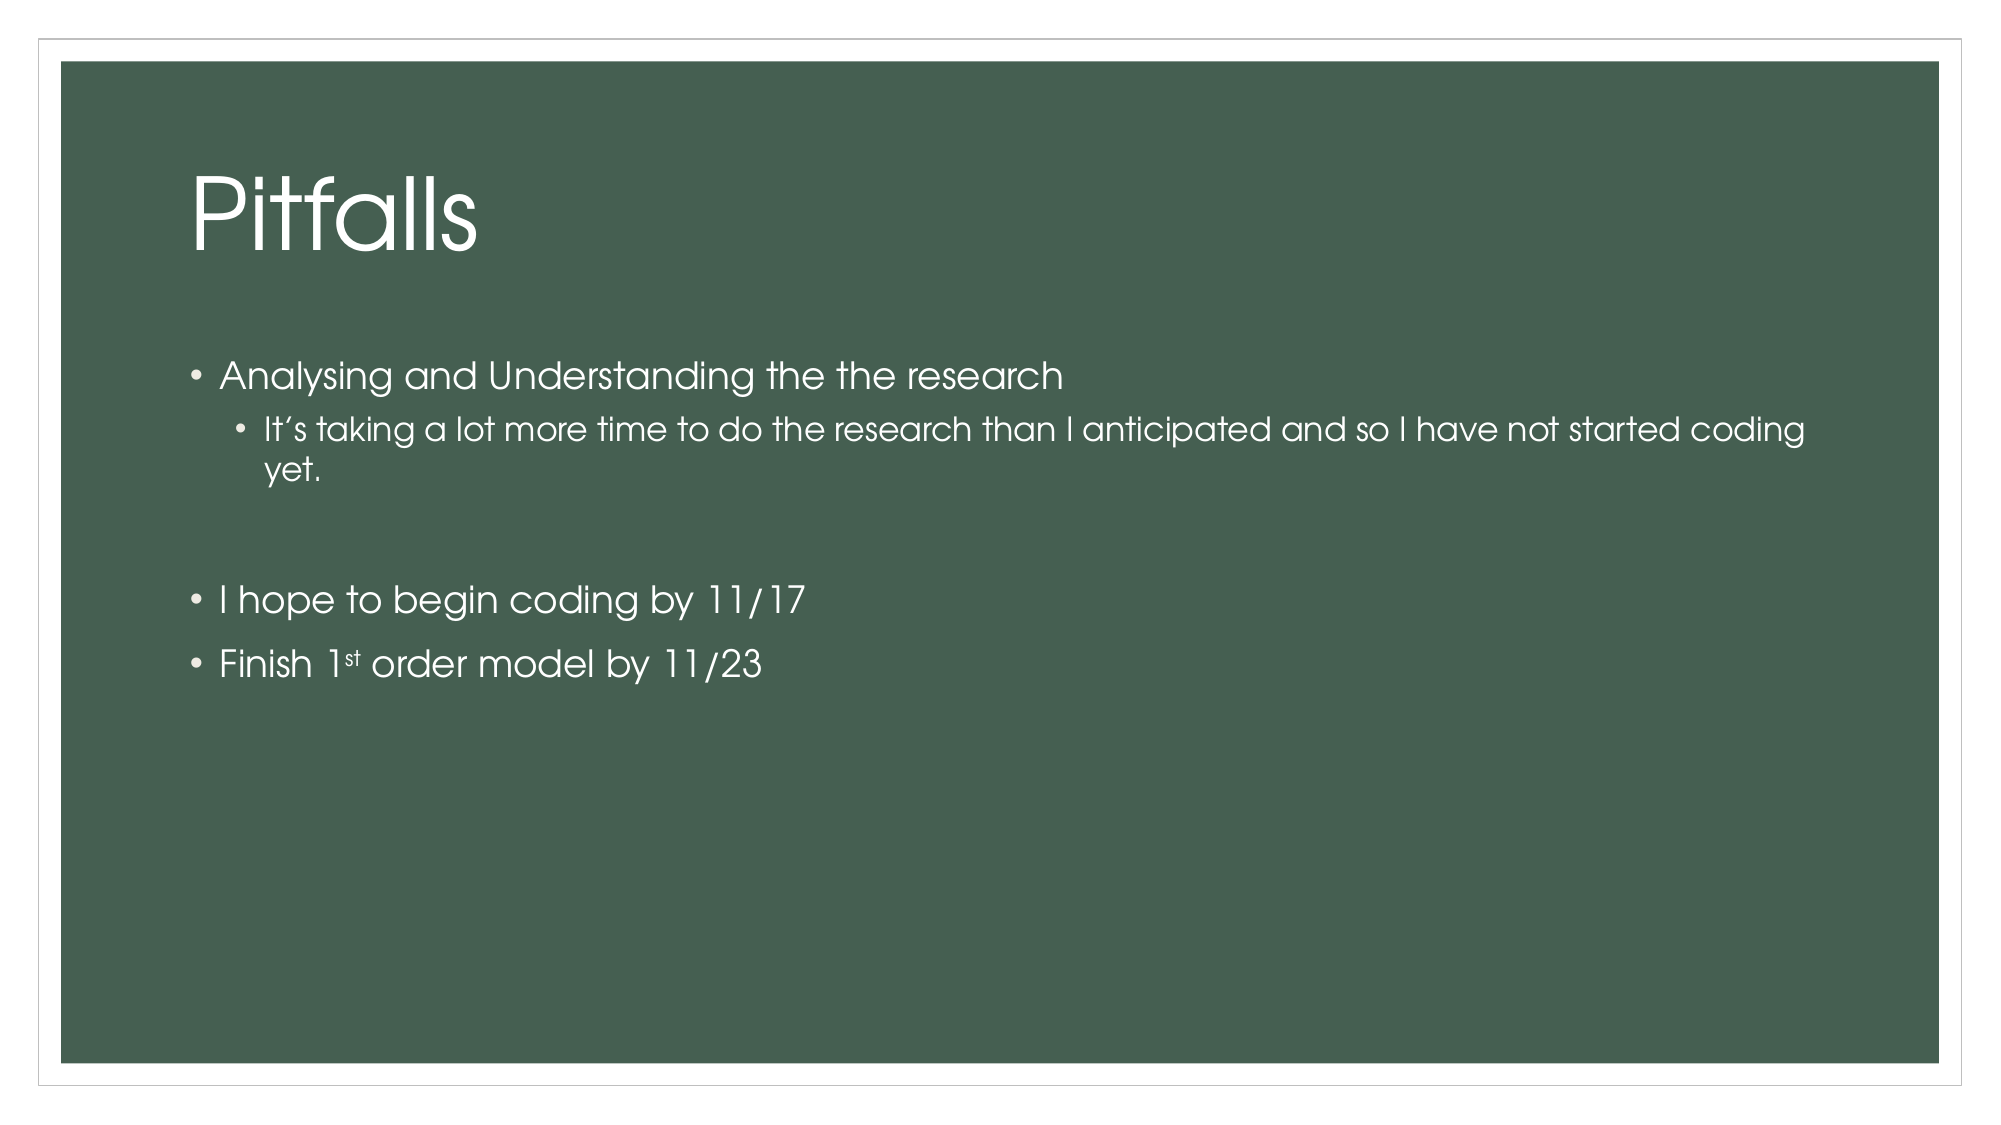

# Pitfalls
Analysing and Understanding the the research
It’s taking a lot more time to do the research than I anticipated and so I have not started coding yet.

I hope to begin coding by 11/17
Finish 1st order model by 11/23